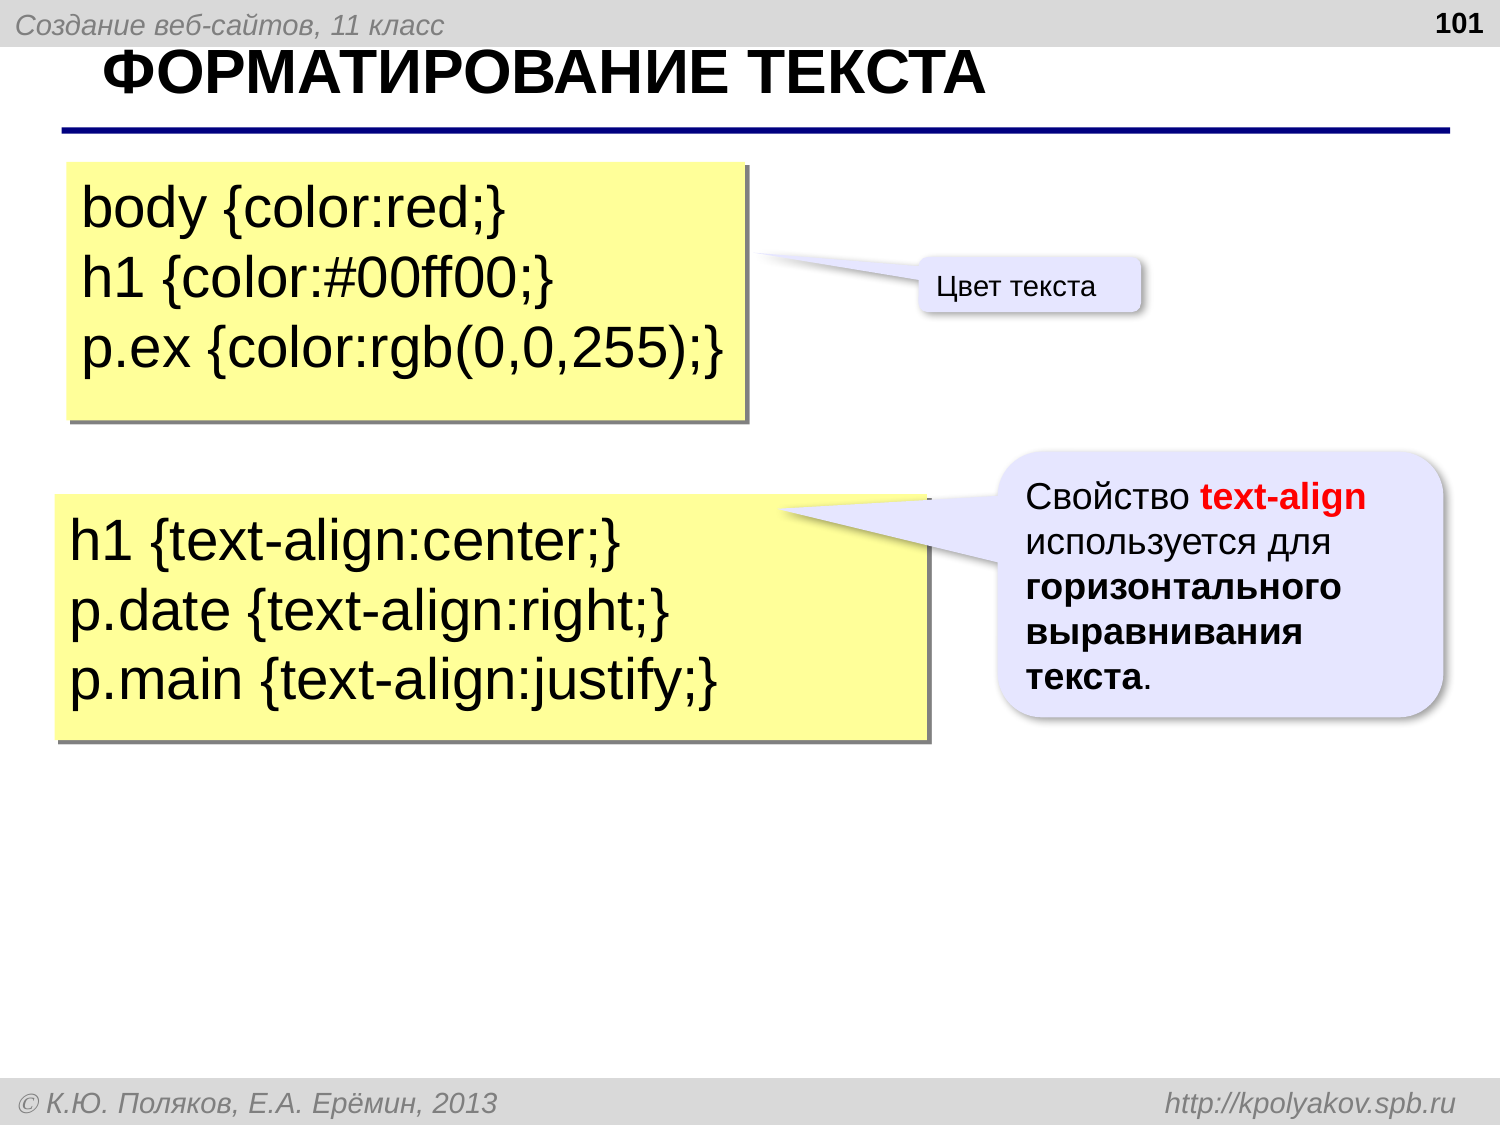

101
# ФОРМАТИРОВАНИЕ ТЕКСТА
body {color:red;} 
h1 {color:#00ff00;} 
p.ex {color:rgb(0,0,255);}
Цвет текста
Свойство text-align используется для горизонтального выравнивания текста.
h1 {text-align:center;} 
p.date {text-align:right;} 
p.main {text-align:justify;}